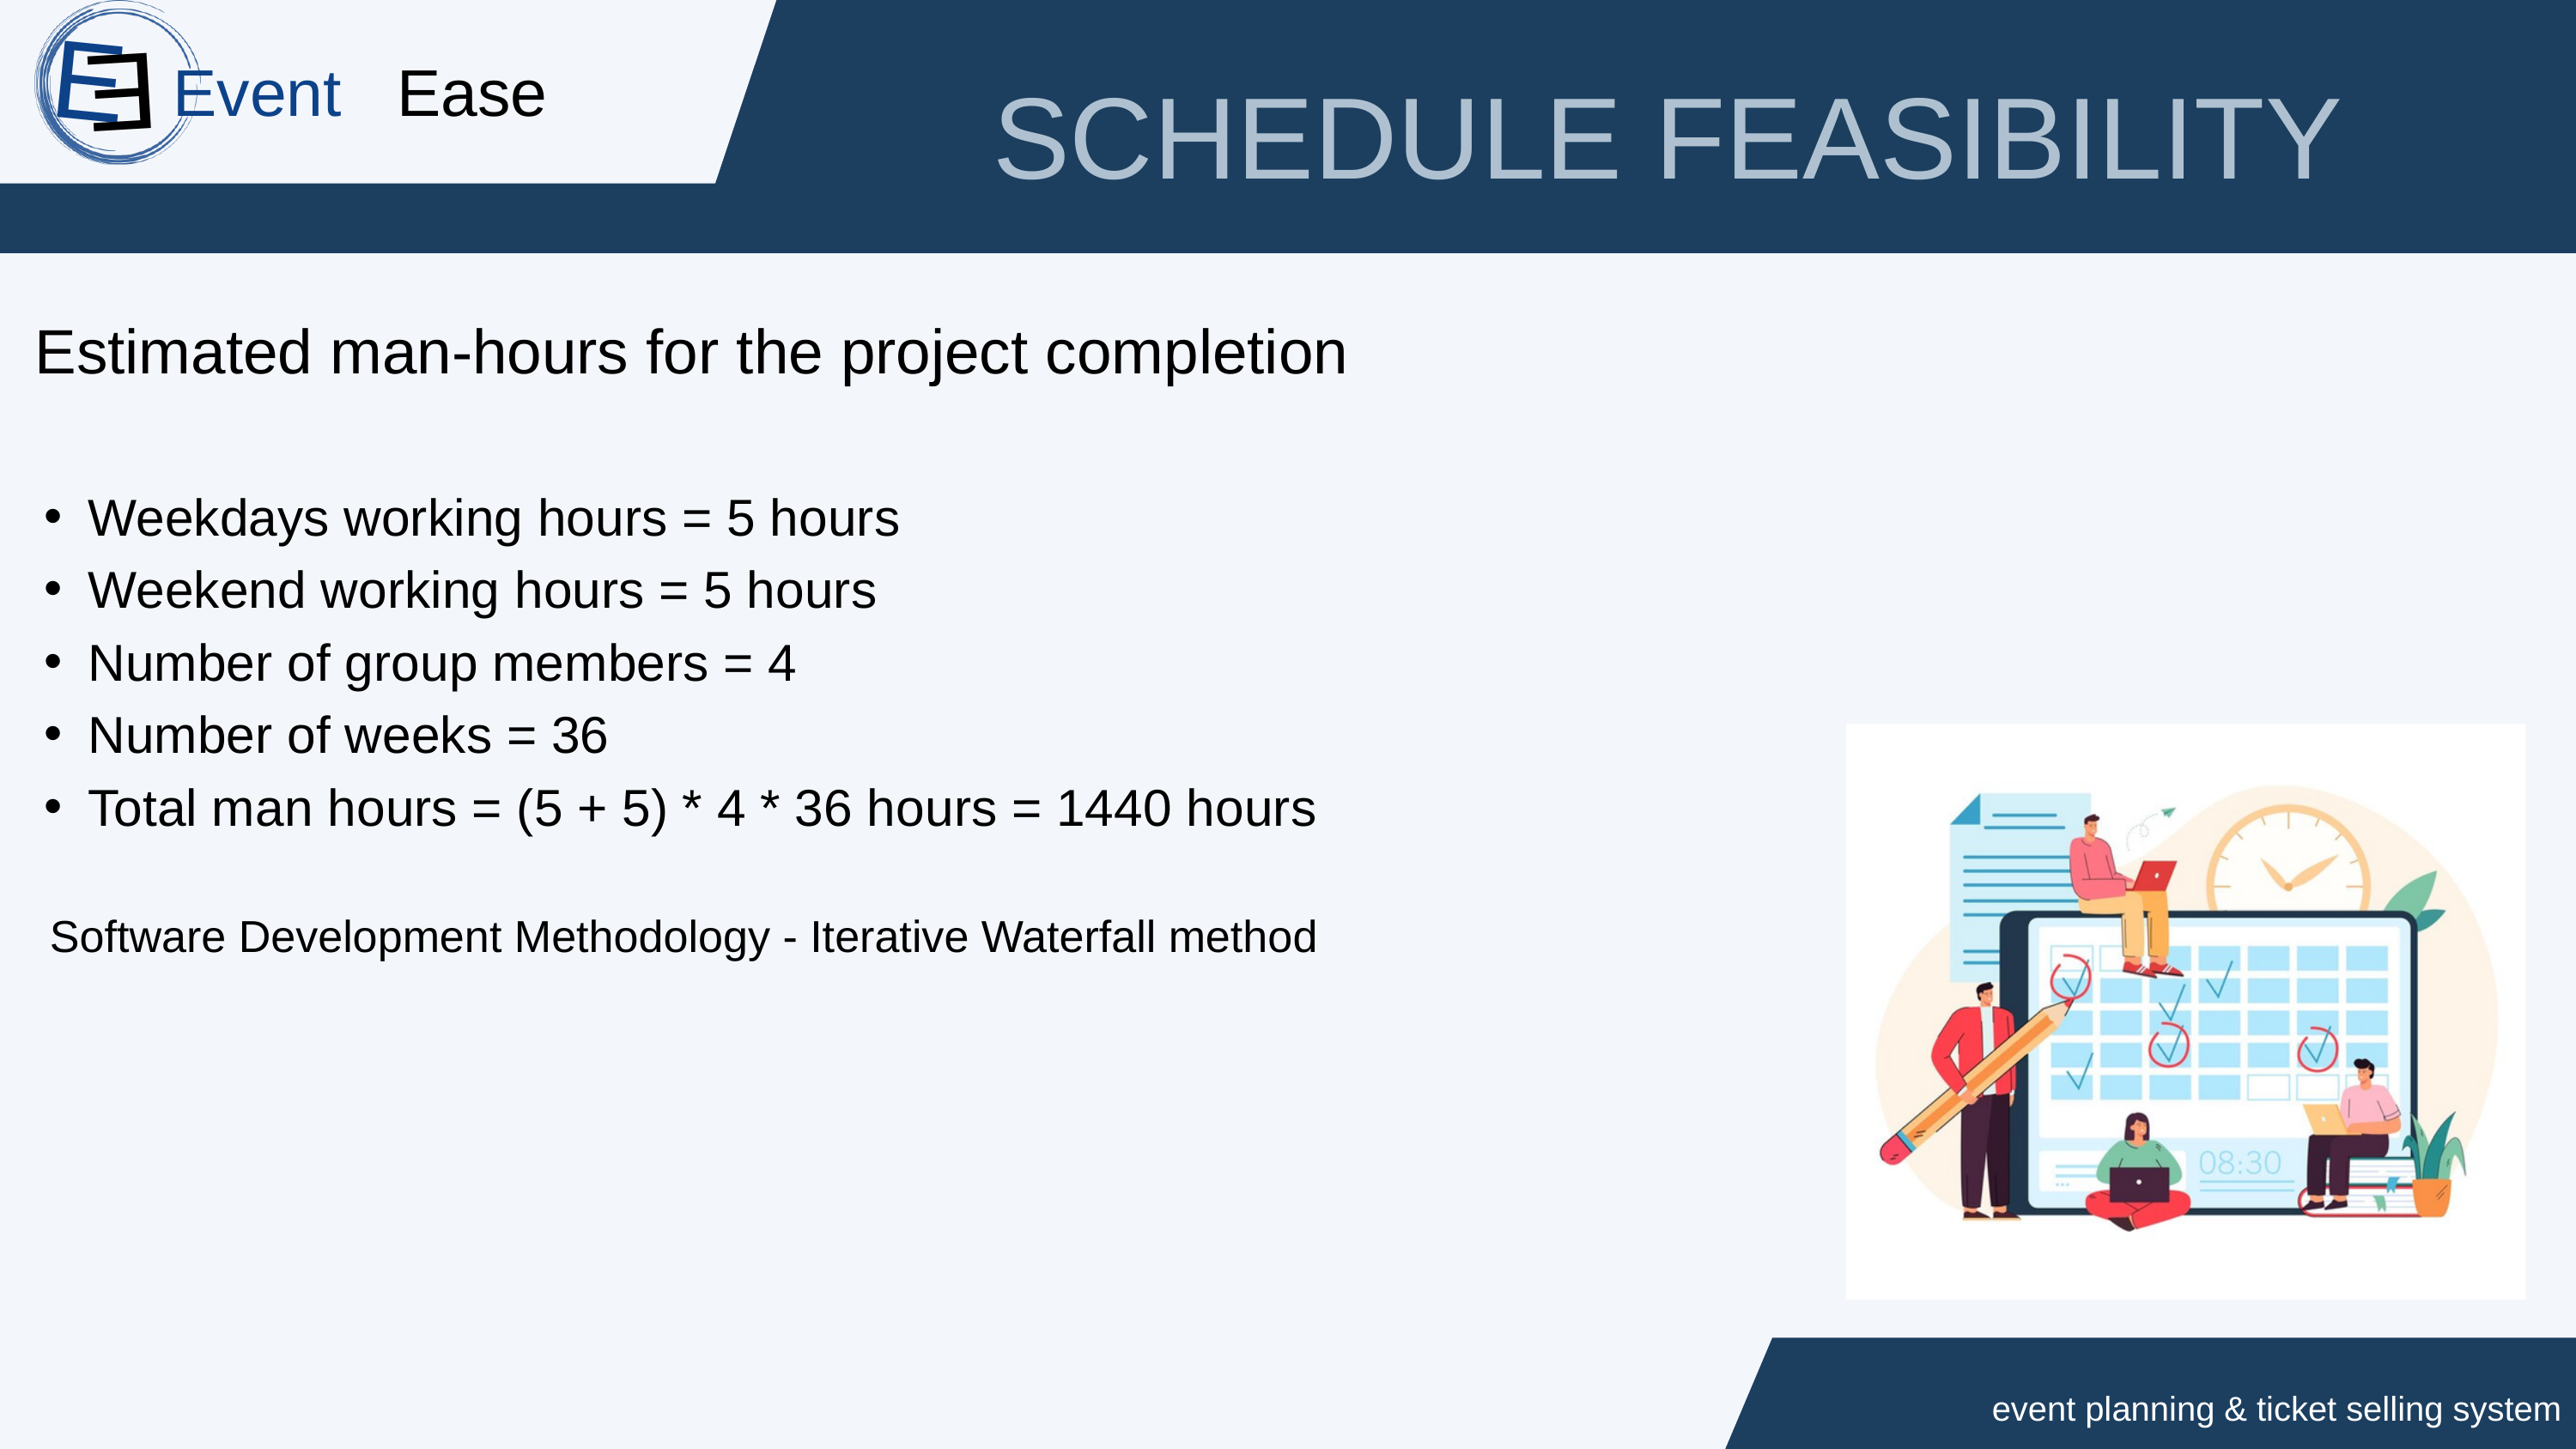

E
Event
Ease
E
SCHEDULE FEASIBILITY
  Estimated man-hours for the project completion

Weekdays working hours = 5 hours
Weekend working hours = 5 hours
Number of group members = 4
Number of weeks = 36
Total man hours = (5 + 5) * 4 * 36 hours = 1440 hours

    Software Development Methodology - Iterative Waterfall method

event planning & ticket selling system
event planning & ticket selling system